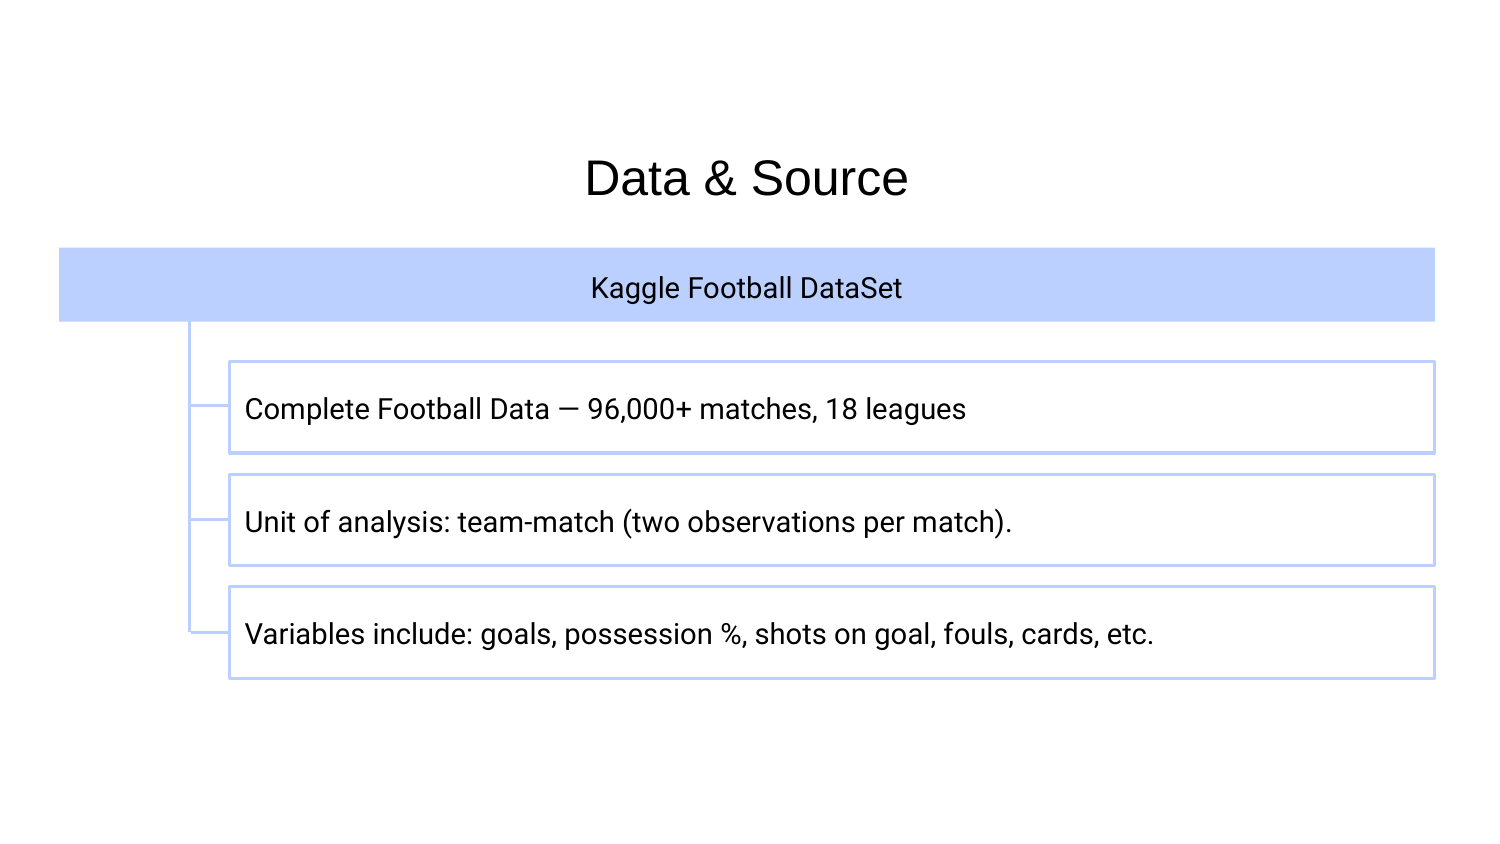

Data & Source
Kaggle Football DataSet
Complete Football Data — 96,000+ matches, 18 leagues
Unit of analysis: team-match (two observations per match).
Variables include: goals, possession %, shots on goal, fouls, cards, etc.